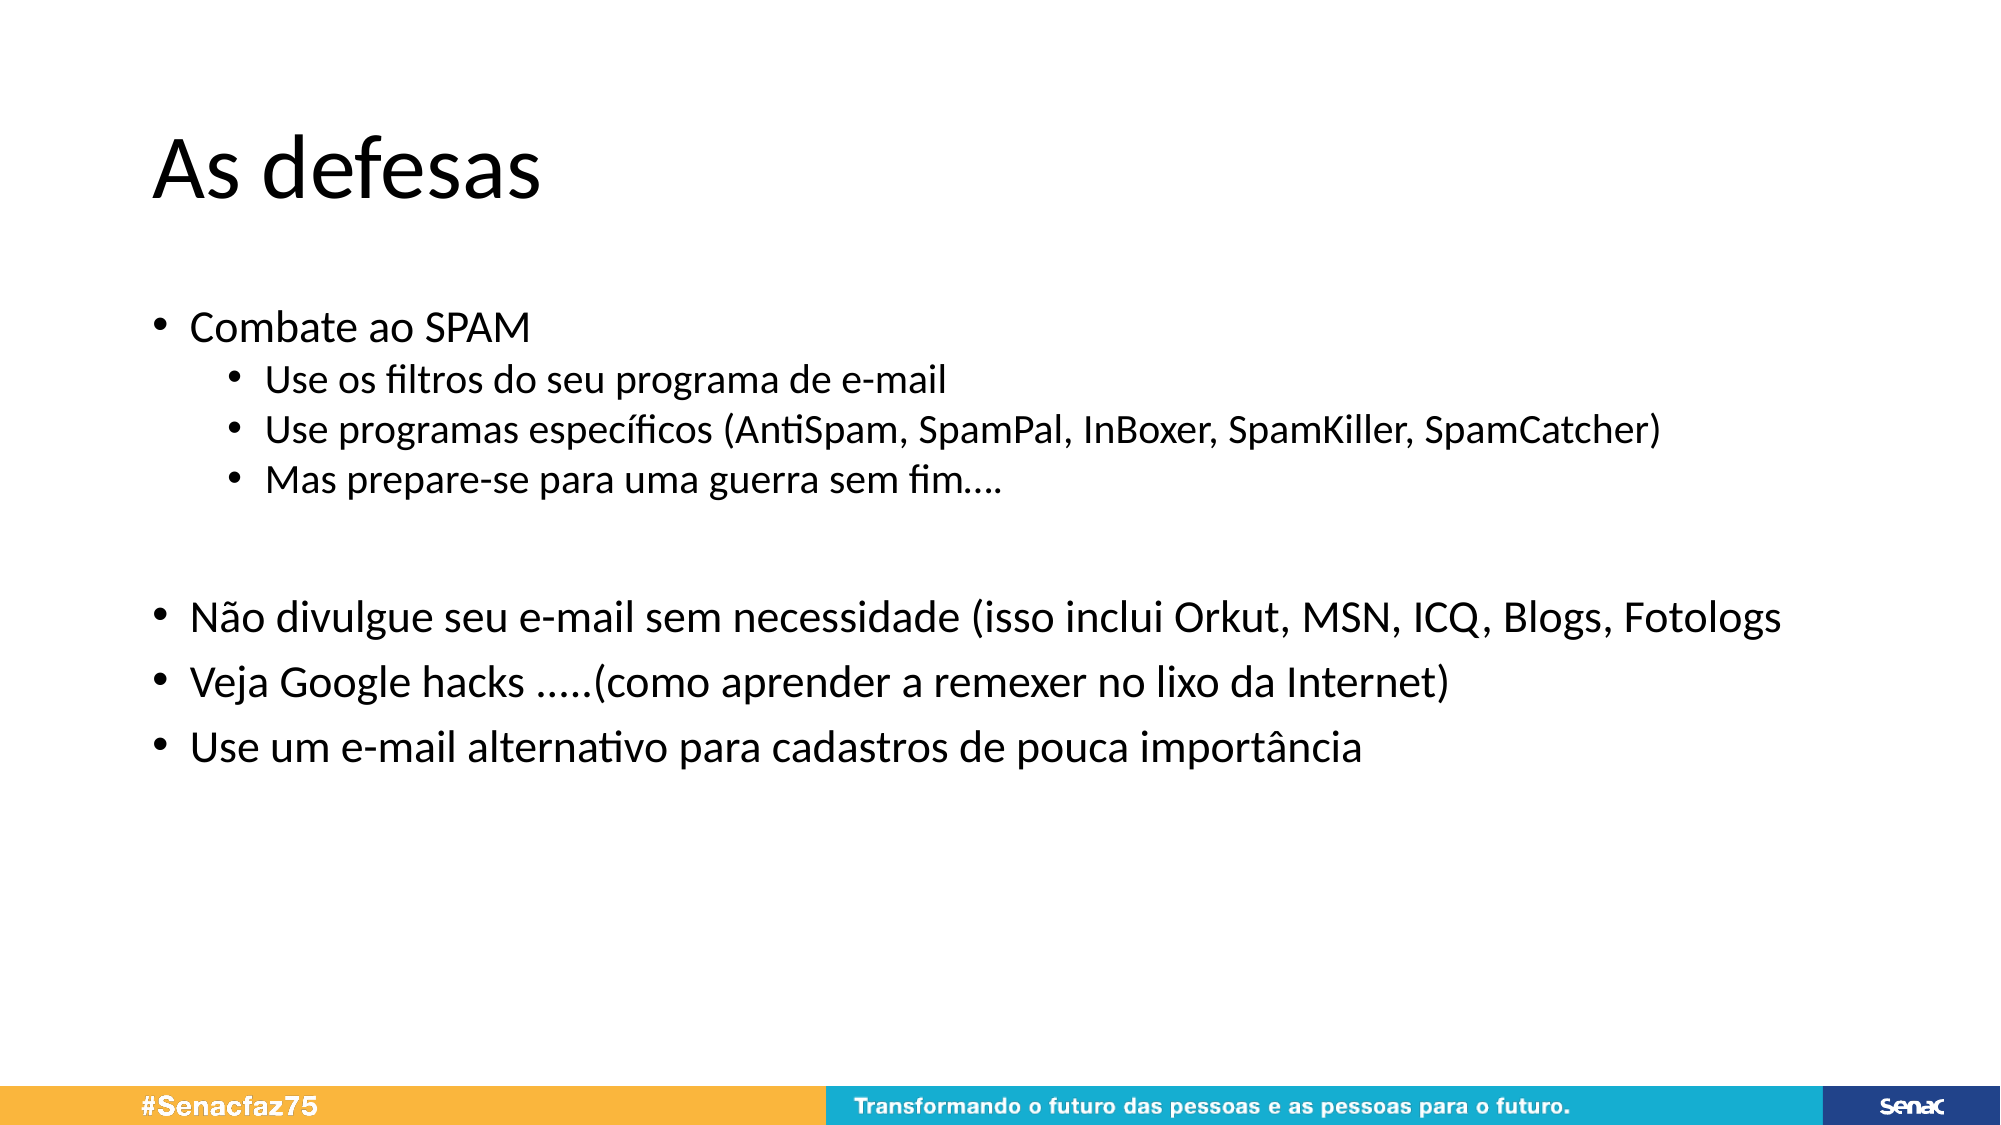

# As defesas
Combate ao SPAM
Use os filtros do seu programa de e-mail
Use programas específicos (AntiSpam, SpamPal, InBoxer, SpamKiller, SpamCatcher)
Mas prepare-se para uma guerra sem fim….

Não divulgue seu e-mail sem necessidade (isso inclui Orkut, MSN, ICQ, Blogs, Fotologs
Veja Google hacks .....(como aprender a remexer no lixo da Internet)
Use um e-mail alternativo para cadastros de pouca importância